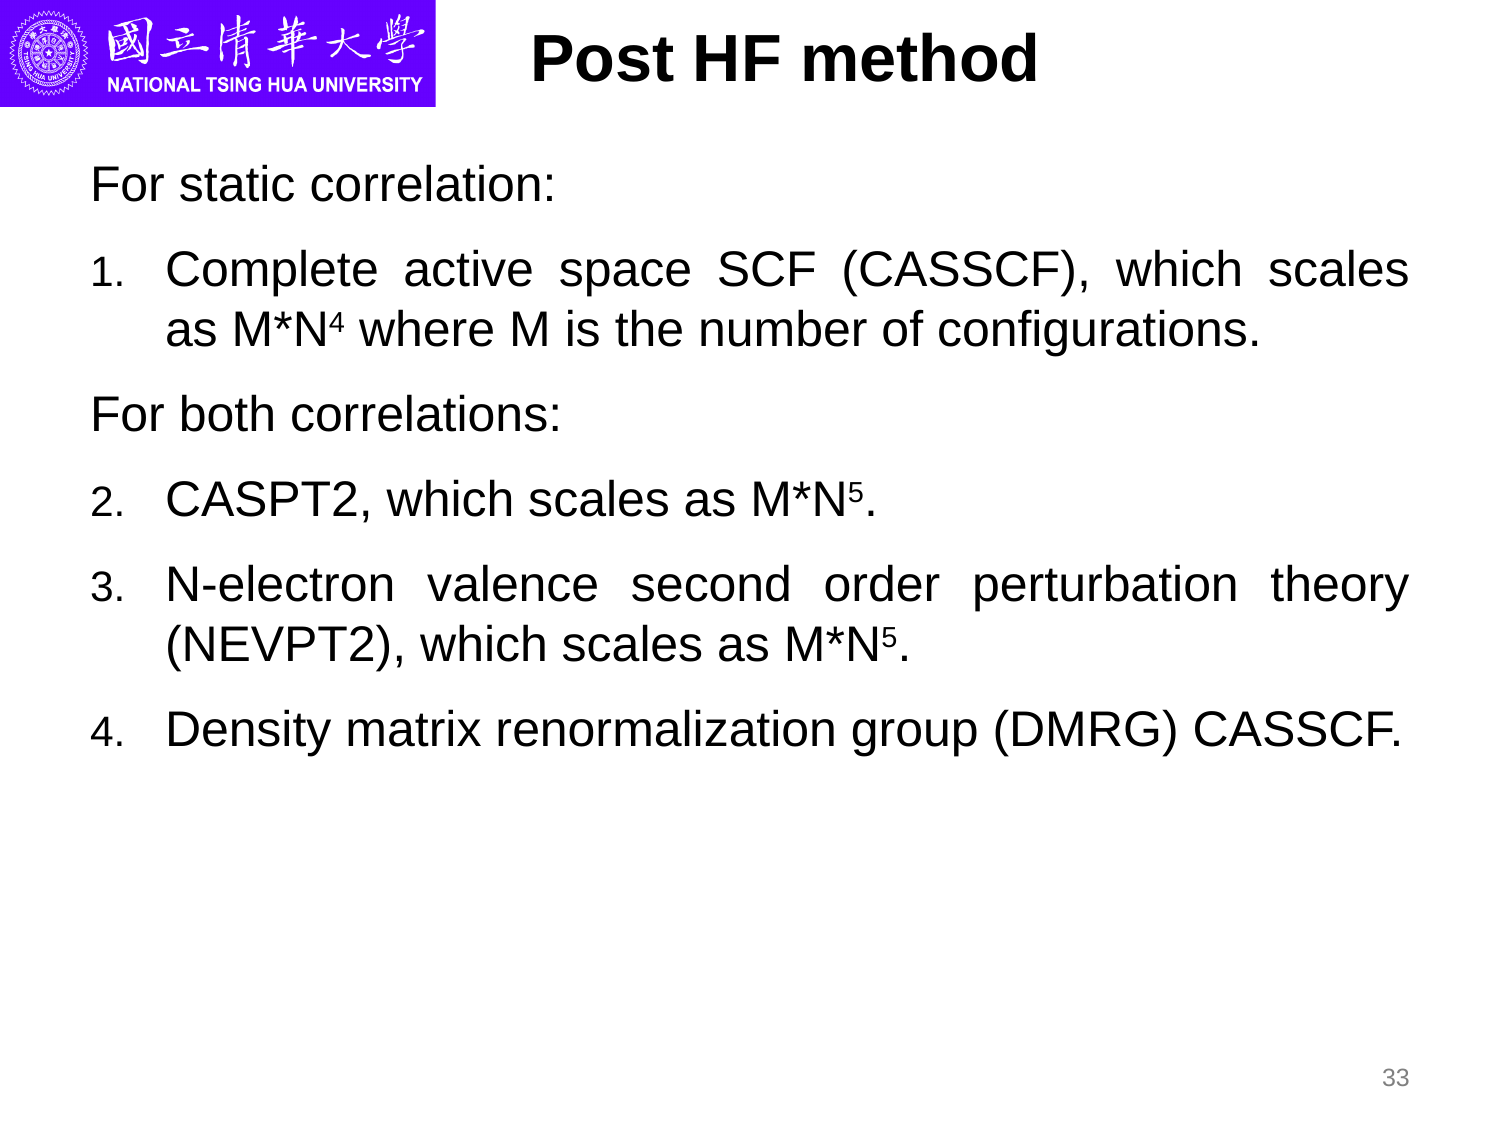

# Post HF method
For static correlation:
Complete active space SCF (CASSCF), which scales as M*N4 where M is the number of configurations.
For both correlations:
CASPT2, which scales as M*N5.
N-electron valence second order perturbation theory (NEVPT2), which scales as M*N5.
Density matrix renormalization group (DMRG) CASSCF.

33